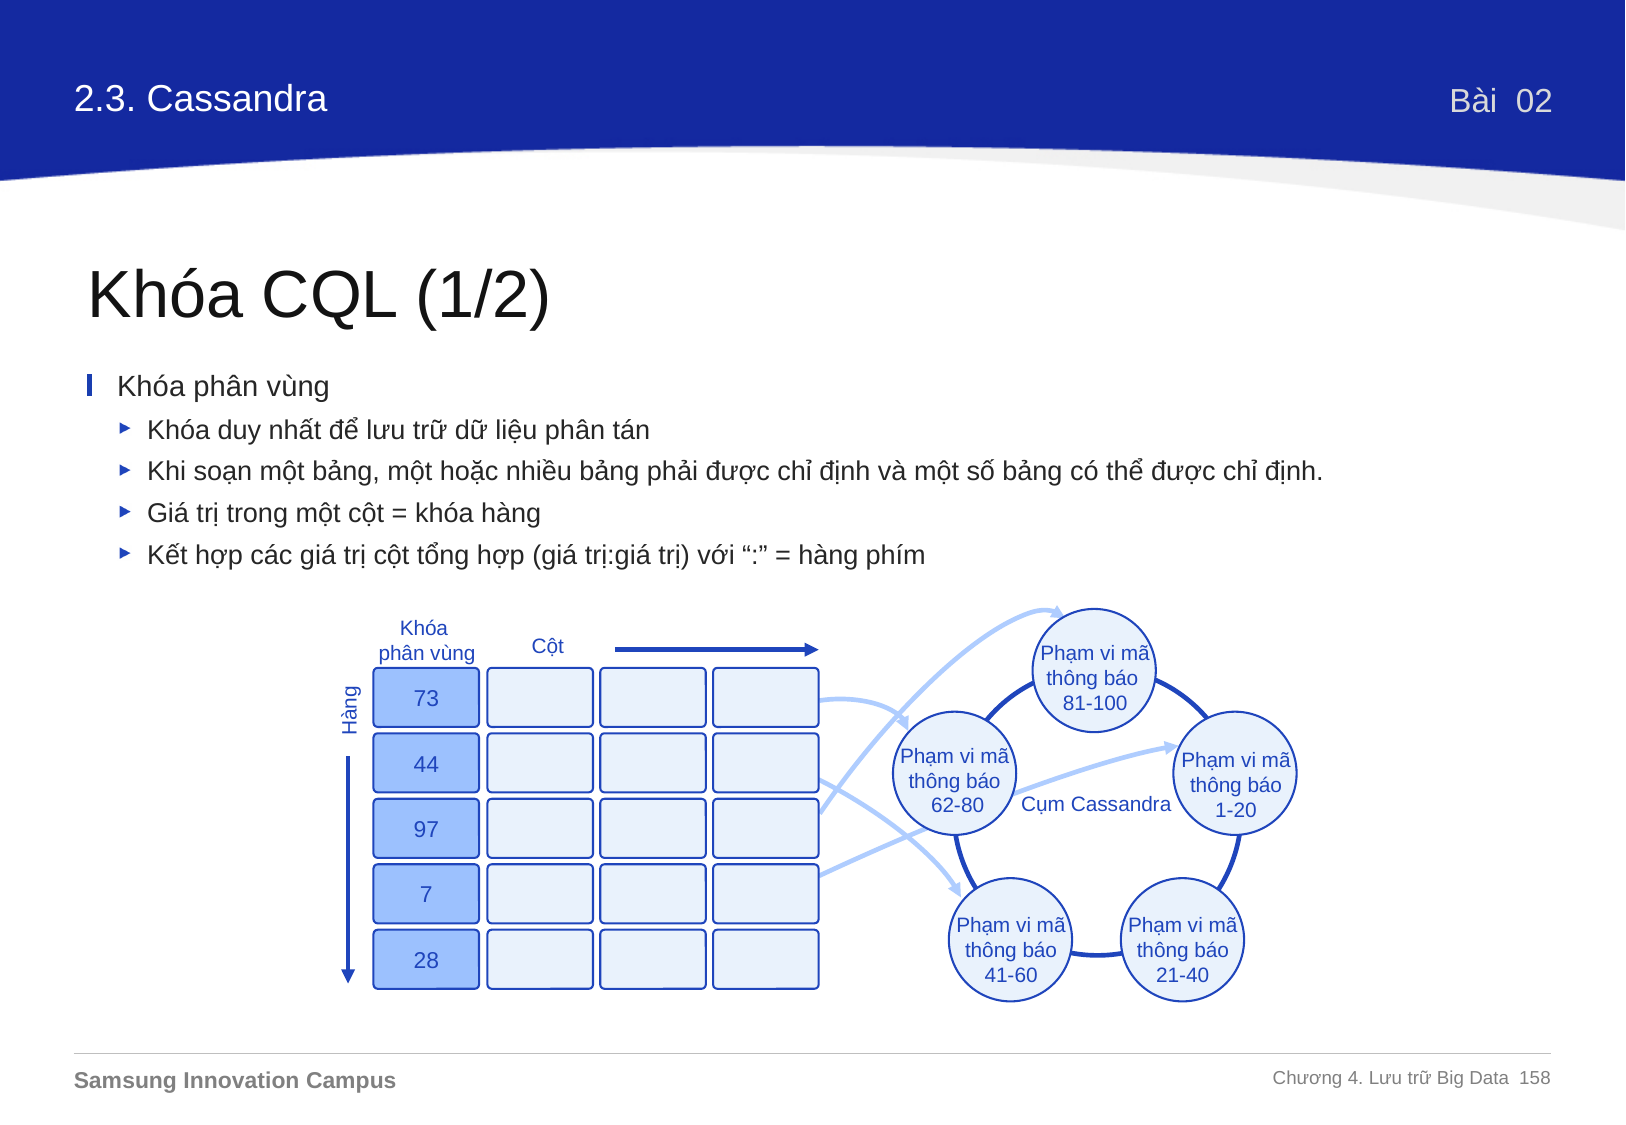

2.3. Cassandra
Bài  02

Khóa CQL (1/2)
Khóa phân vùng
Khóa duy nhất để lưu trữ dữ liệu phân tán
Khi soạn một bảng, một hoặc nhiều bảng phải được chỉ định và một số bảng có thể được chỉ định.
Giá trị trong một cột = khóa hàng
Kết hợp các giá trị cột tổng hợp (giá trị:giá trị) với “:” = hàng phím
Khóa
phân vùng

Phạm vi mã thông báo
81-100
Phạm vi mã thông báo
 62-80
Phạm vi mã thông báo
1-20
Cụm Cassandra
Phạm vi mã thông báo
21-40
Phạm vi mã thông báo
41-60

Cột
73

44

97

7

28

Hàng